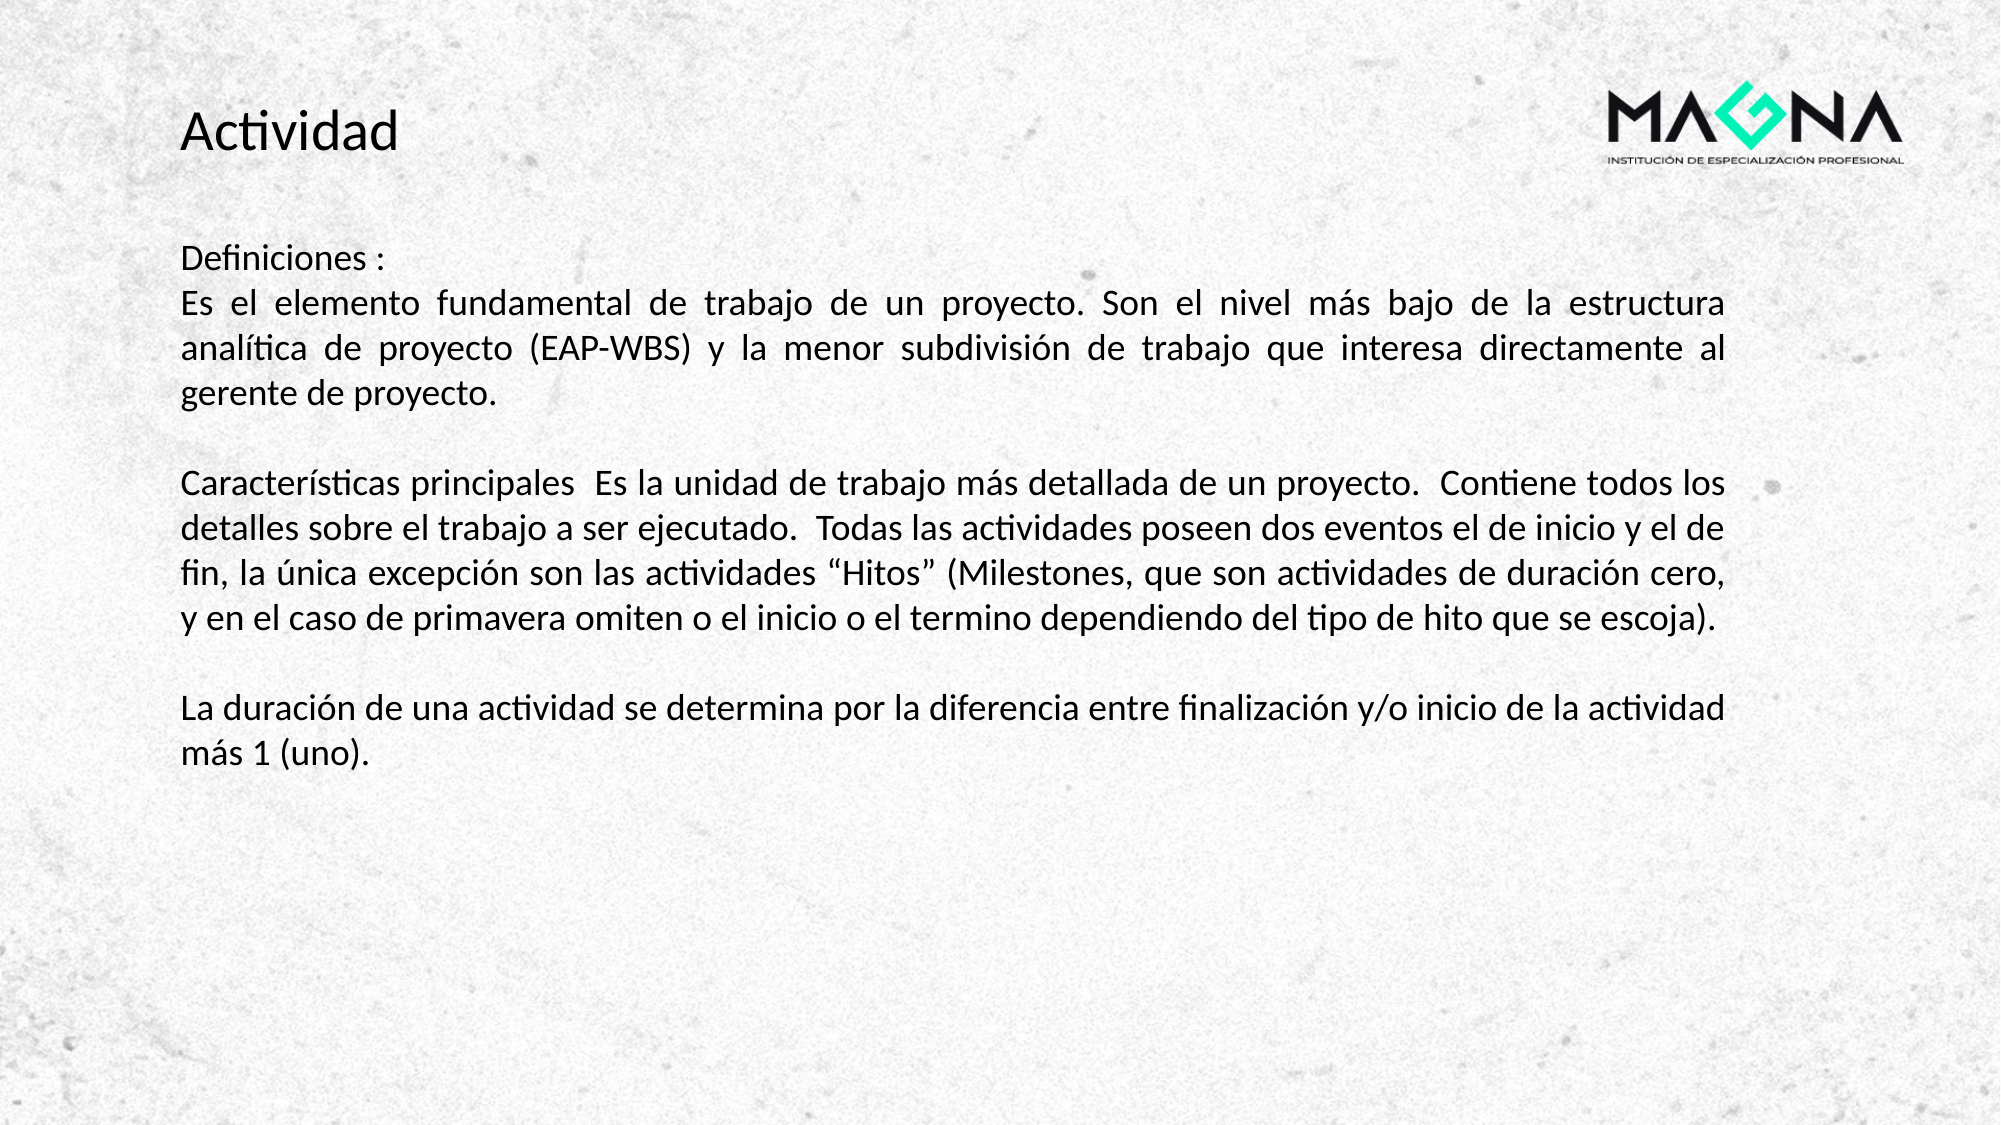

Actividad
Definiciones :
Es el elemento fundamental de trabajo de un proyecto. Son el nivel más bajo de la estructura analítica de proyecto (EAP-WBS) y la menor subdivisión de trabajo que interesa directamente al gerente de proyecto.

Características principales  Es la unidad de trabajo más detallada de un proyecto.  Contiene todos los detalles sobre el trabajo a ser ejecutado.  Todas las actividades poseen dos eventos el de inicio y el de fin, la única excepción son las actividades “Hitos” (Milestones, que son actividades de duración cero, y en el caso de primavera omiten o el inicio o el termino dependiendo del tipo de hito que se escoja).

La duración de una actividad se determina por la diferencia entre finalización y/o inicio de la actividad más 1 (uno).